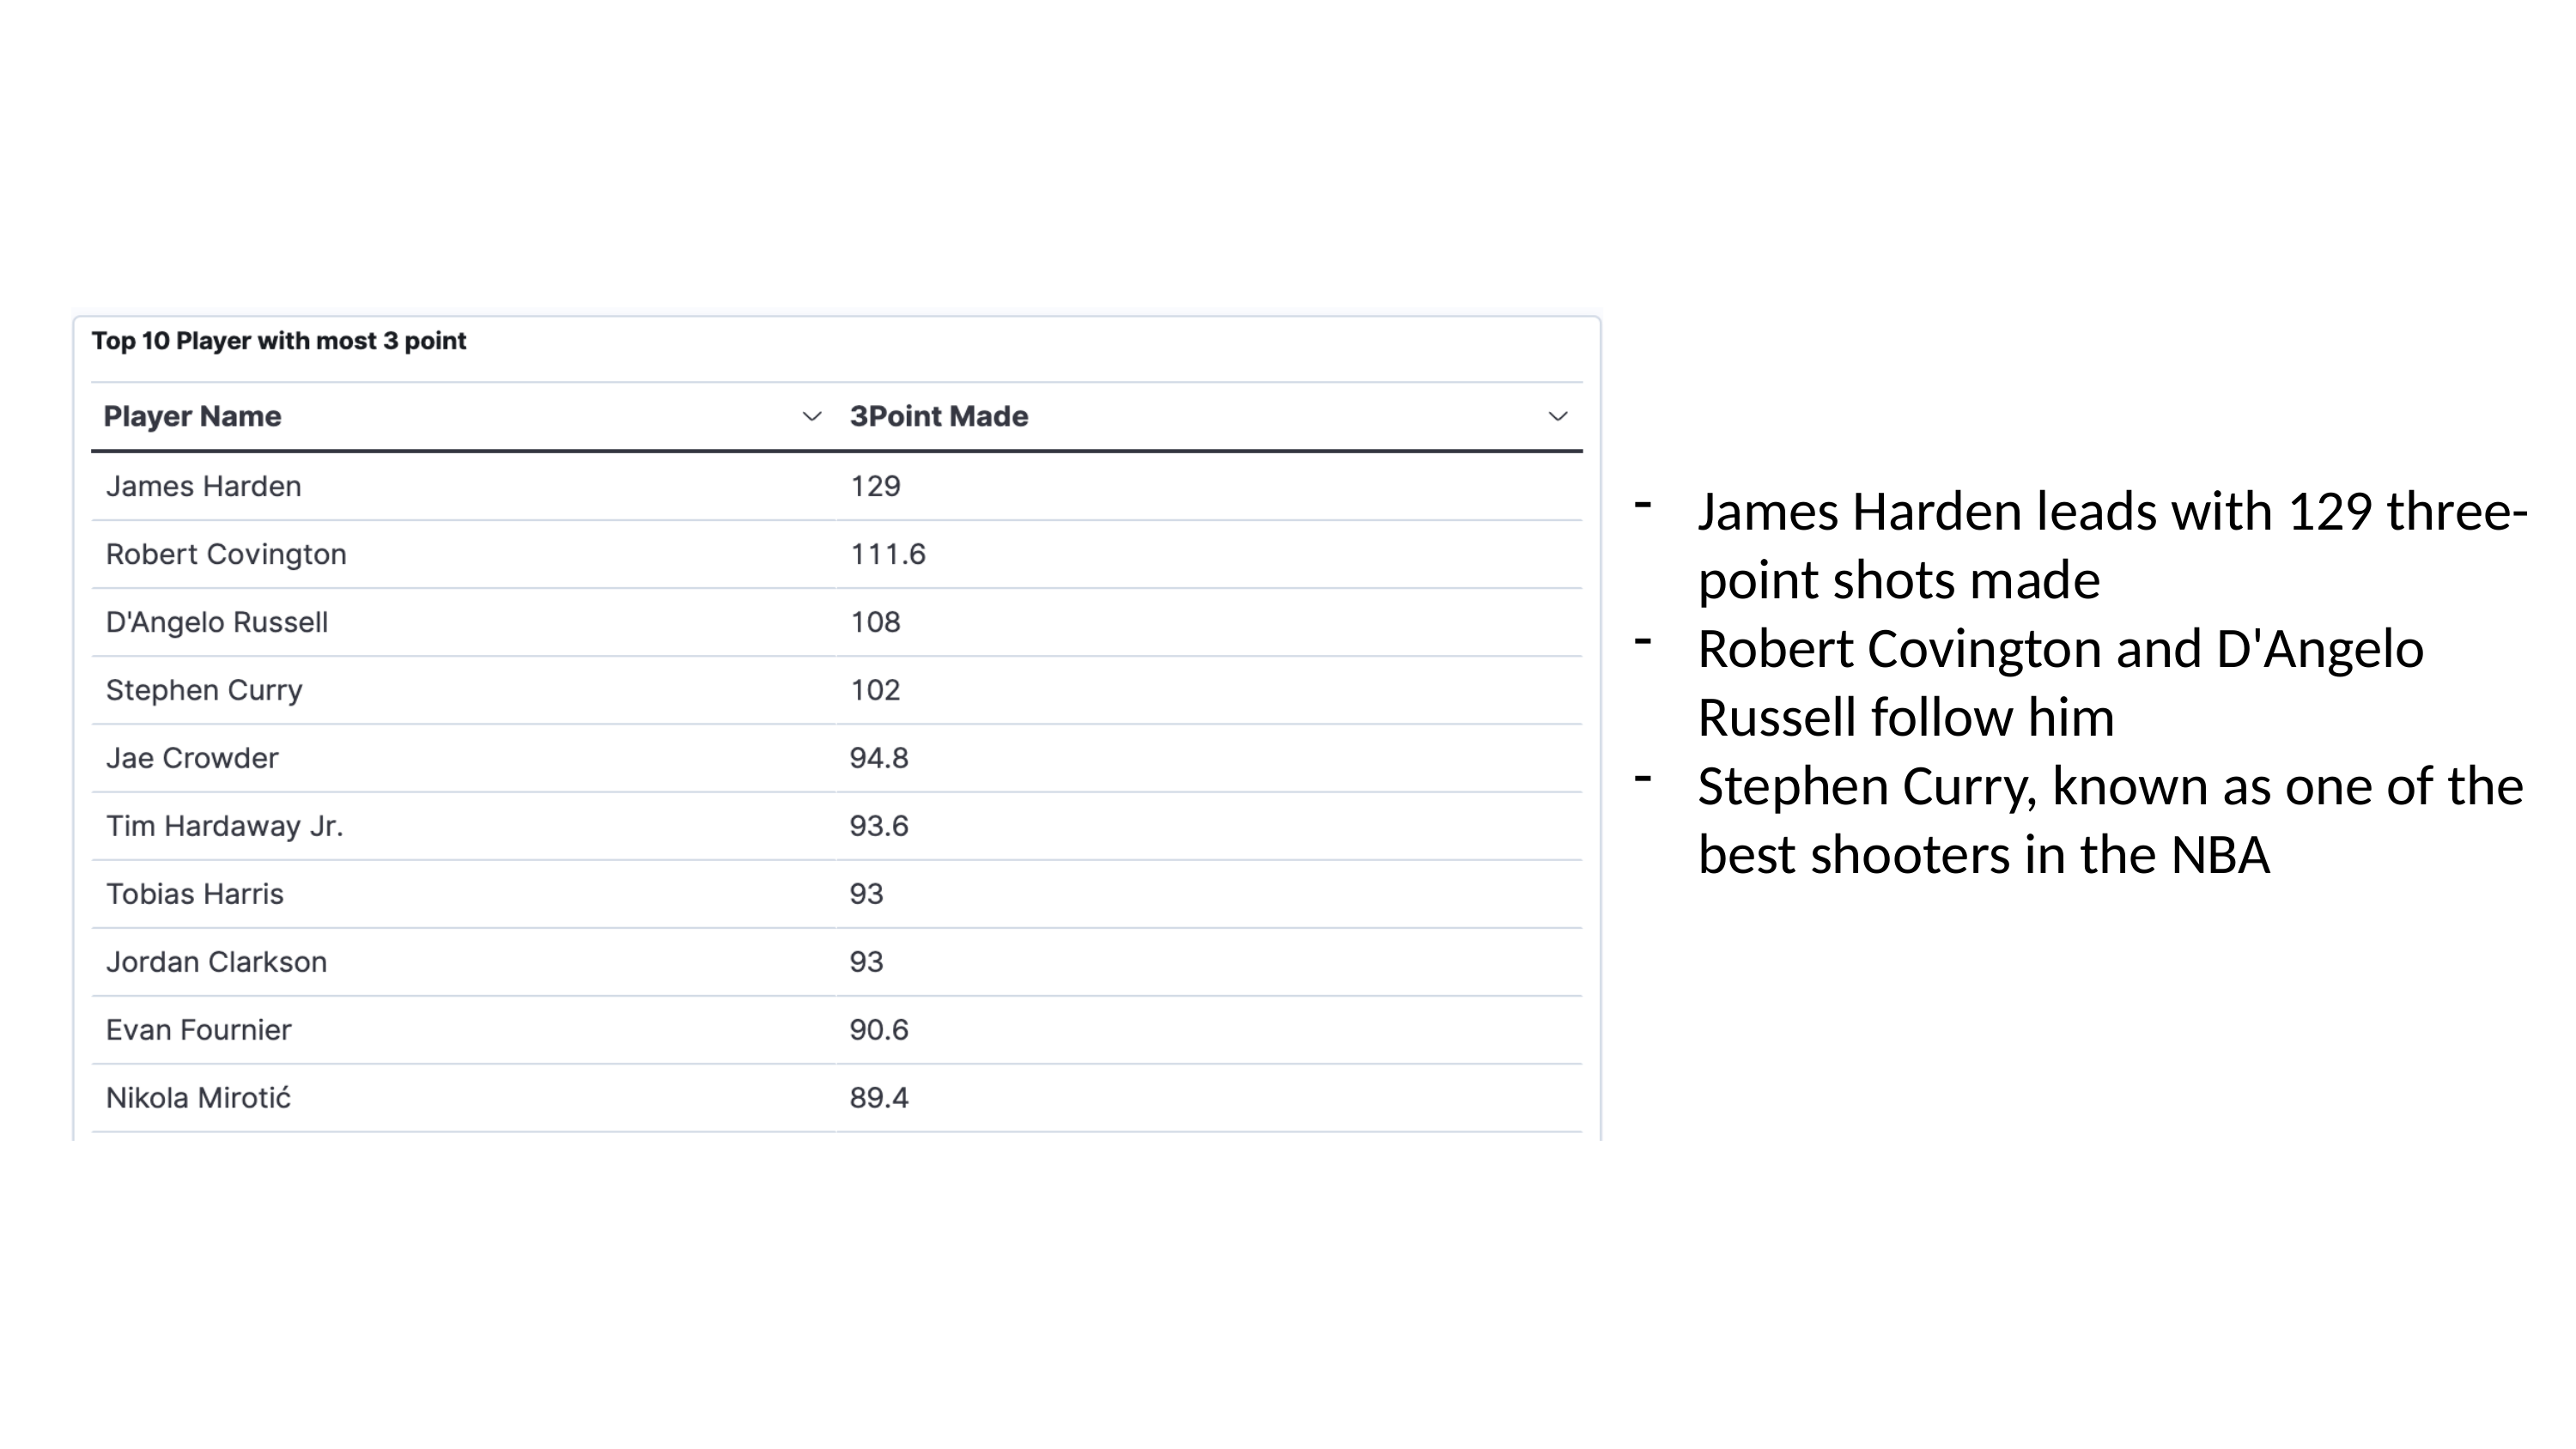

James Harden leads with 129 three-point shots made
Robert Covington and D'Angelo Russell follow him
Stephen Curry, known as one of the best shooters in the NBA